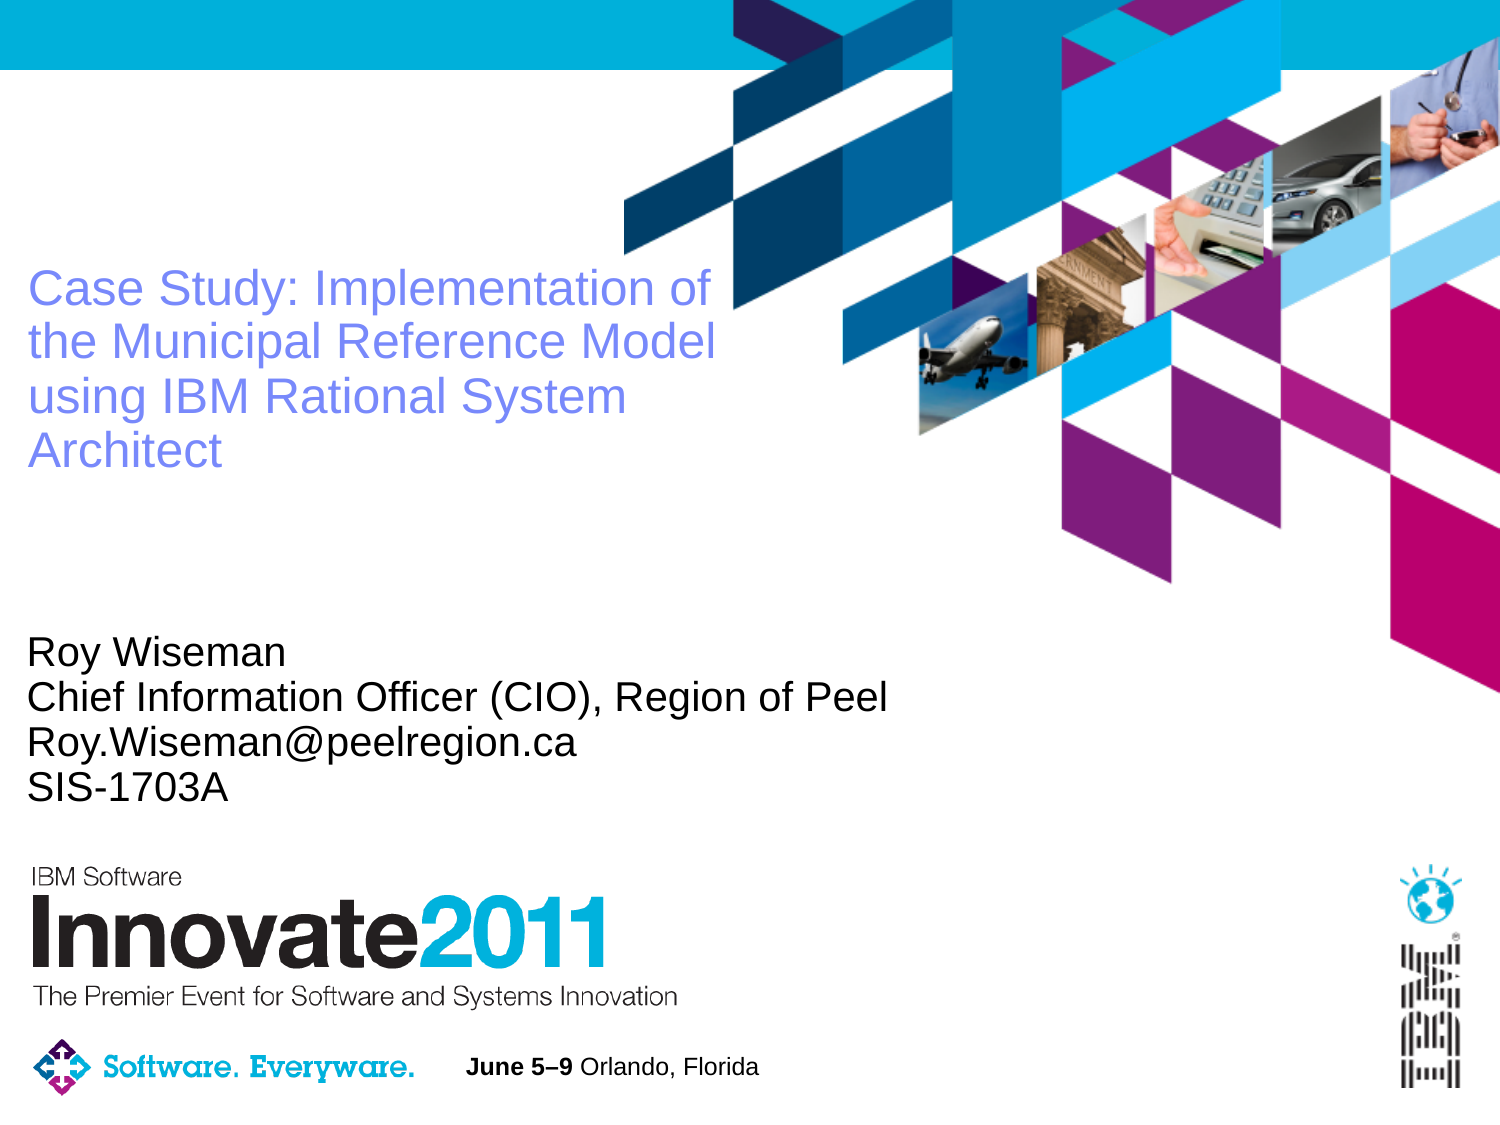

# Case Study: Implementation of the Municipal Reference Model using IBM Rational System Architect
Roy Wiseman
Chief Information Officer (CIO), Region of Peel
Roy.Wiseman@peelregion.ca
SIS-1703A